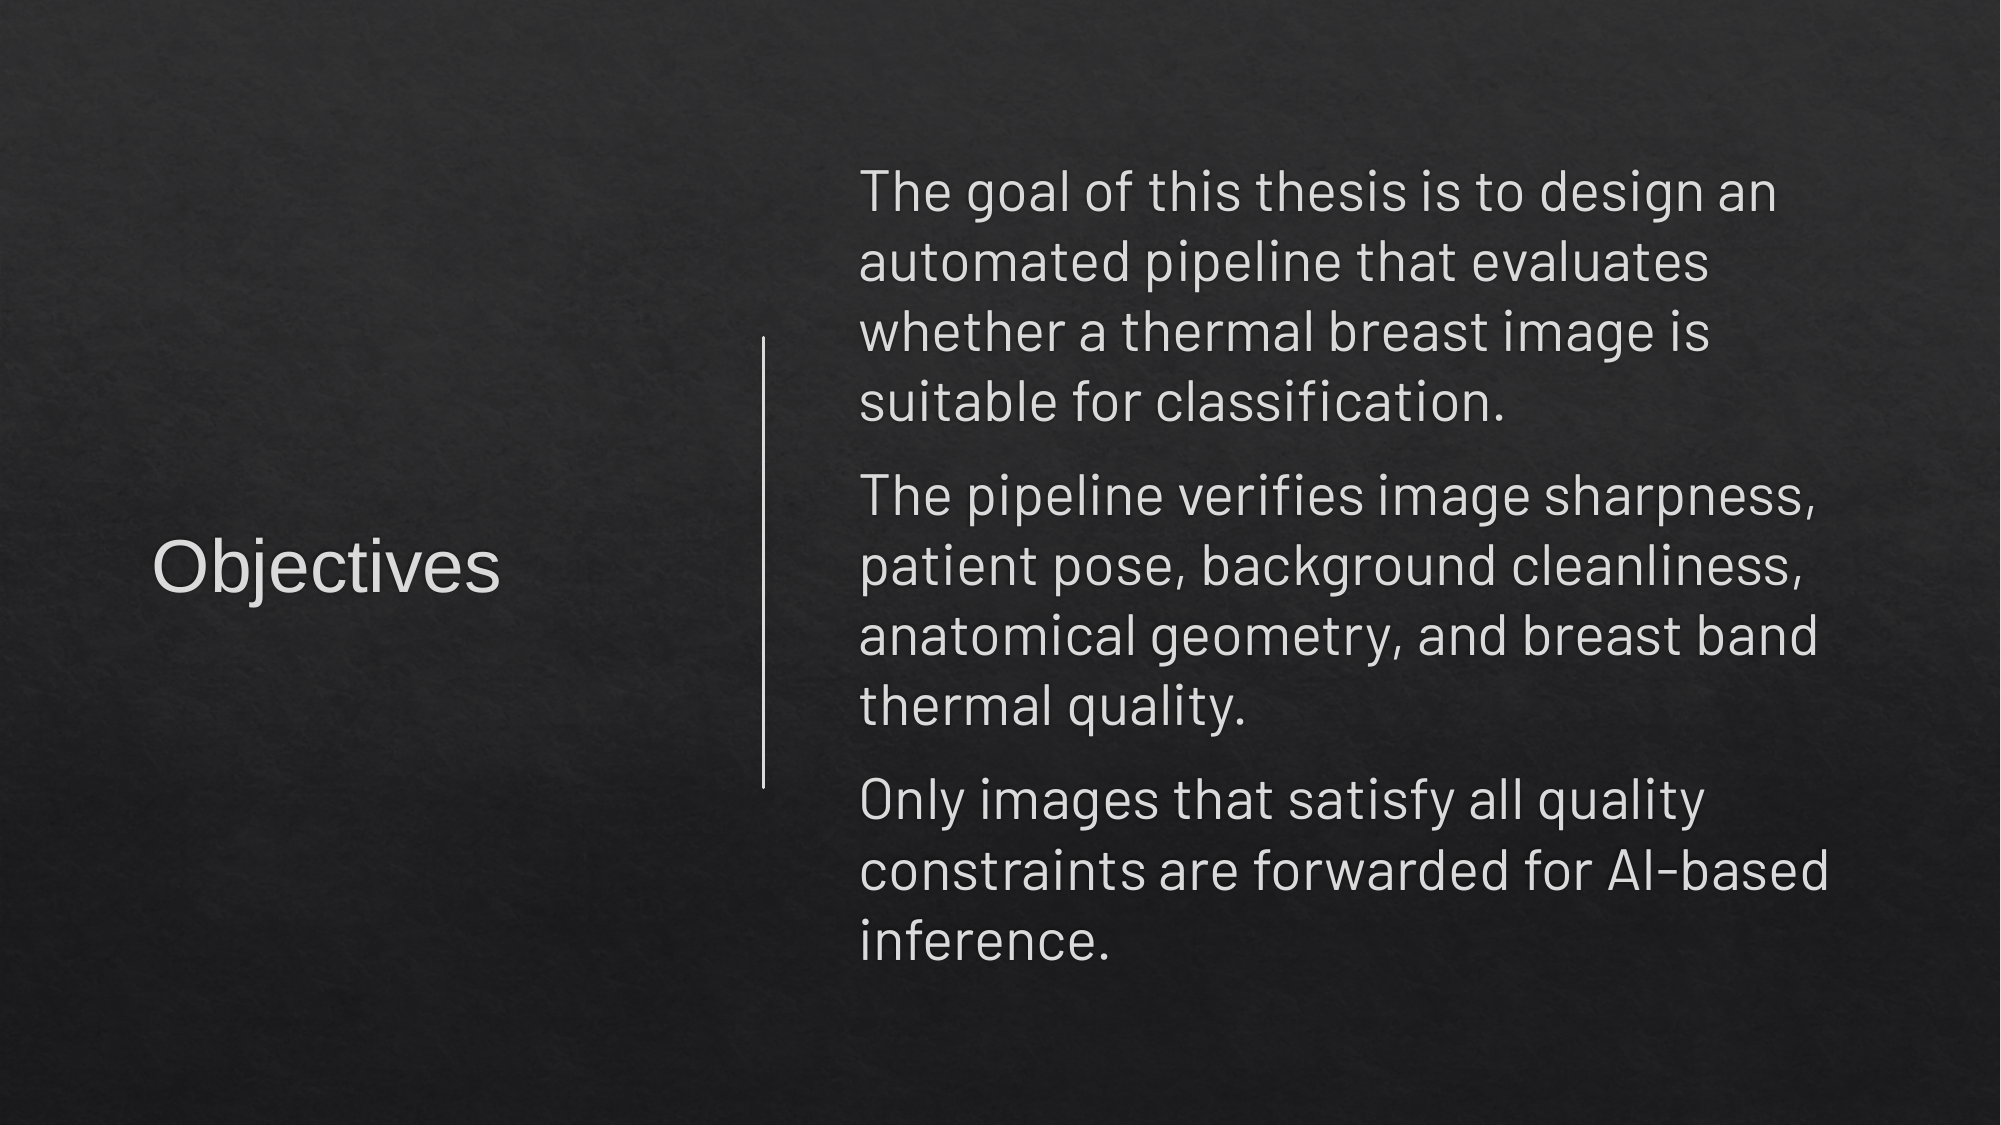

# Objectives
The goal of this thesis is to design an automated pipeline that evaluates whether a thermal breast image is suitable for classification.
The pipeline verifies image sharpness, patient pose, background cleanliness, anatomical geometry, and breast band thermal quality.
Only images that satisfy all quality constraints are forwarded for AI-based inference.